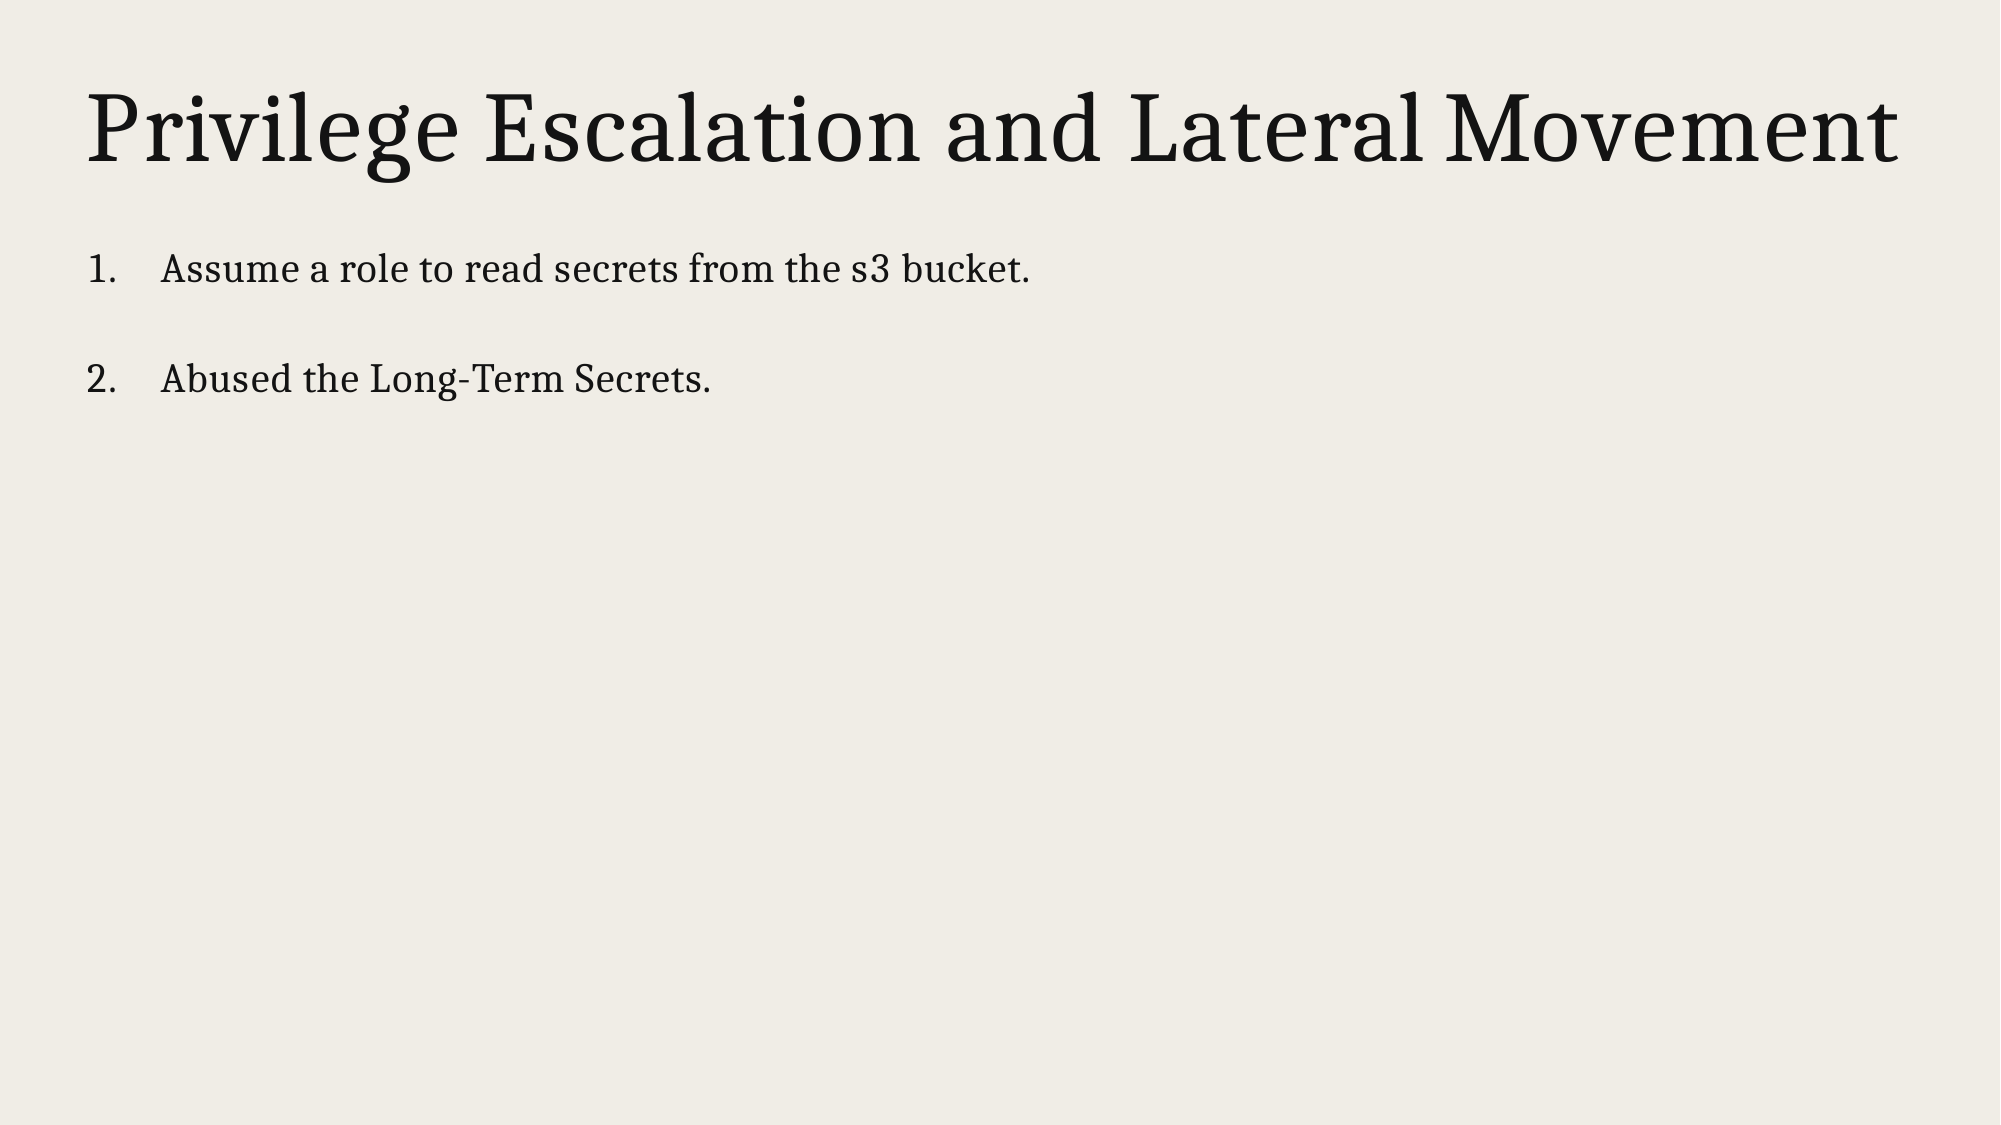

# Privilege Escalation and Lateral Movement
Assume a role to read secrets from the s3 bucket.
Abused the Long-Term Secrets.